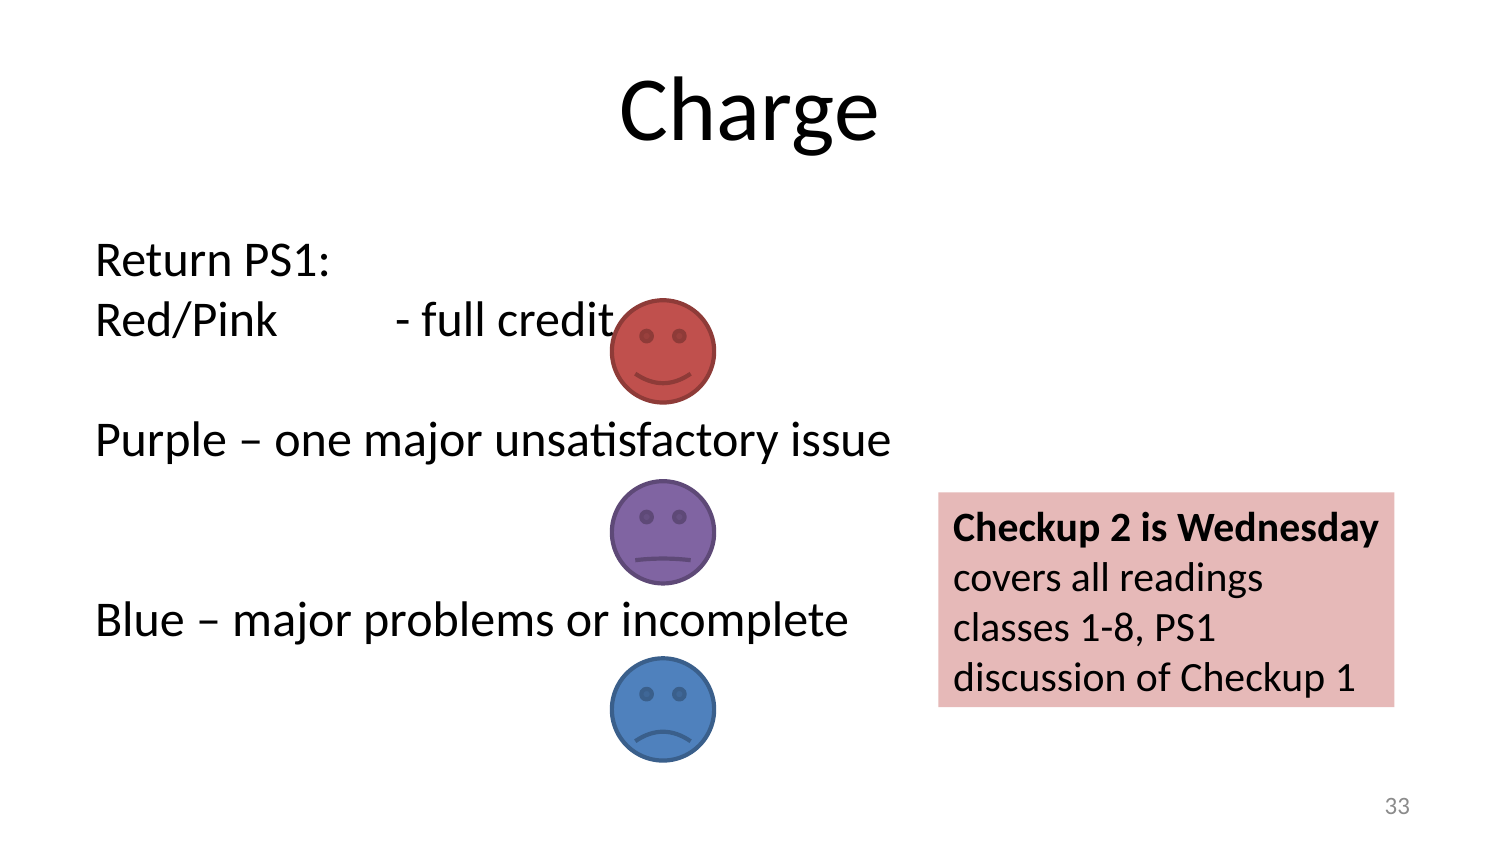

# Charge
Return PS1:
Red/Pink	- full credit

Purple – one major unsatisfactory issue

Blue – major problems or incomplete

Checkup 2 is Wednesday
covers all readings
classes 1-8, PS1
discussion of Checkup 1

33